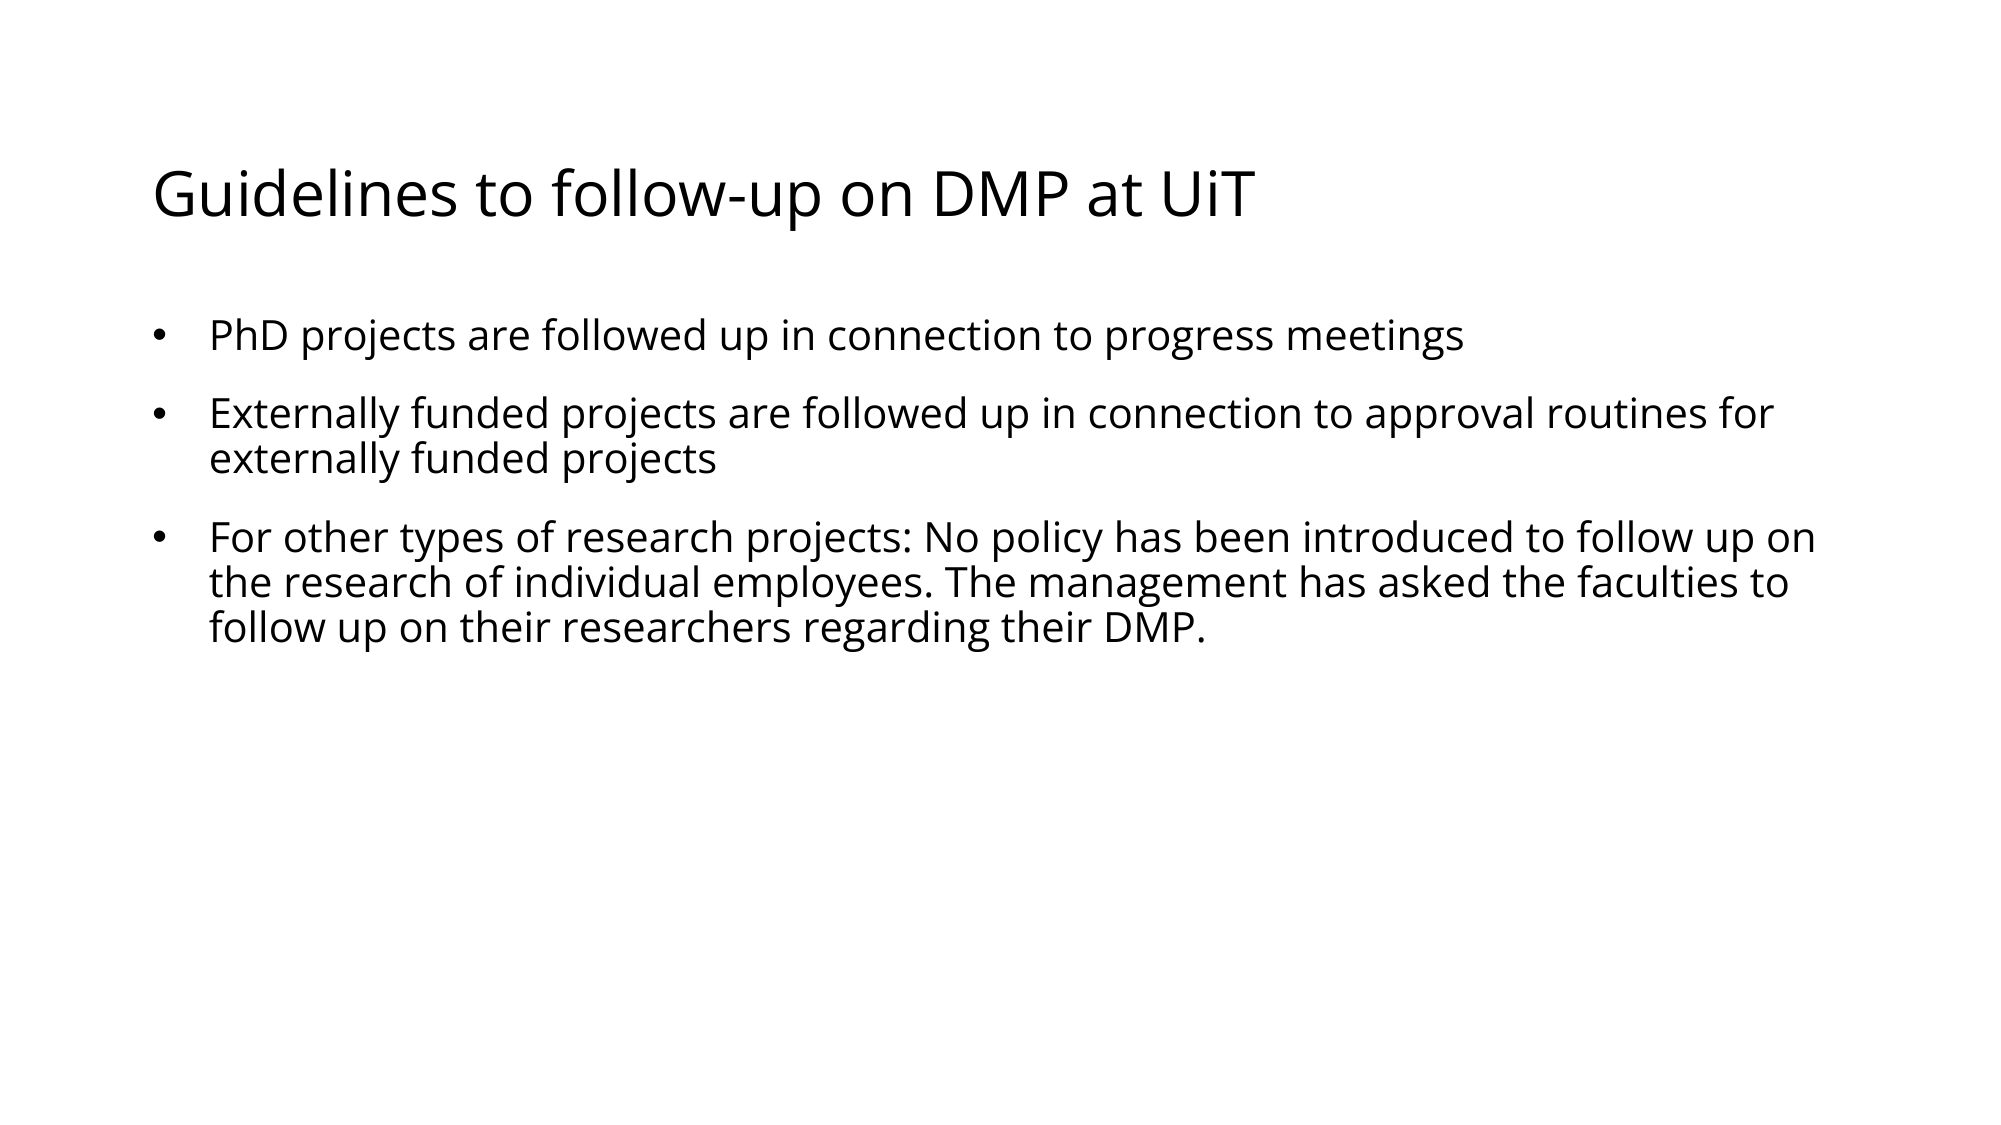

# Guidelines to follow-up on DMP at UiT
PhD projects are followed up in connection to progress meetings
Externally funded projects are followed up in connection to approval routines for externally funded projects
For other types of research projects: No policy has been introduced to follow up on the research of individual employees. The management has asked the faculties to follow up on their researchers regarding their DMP.